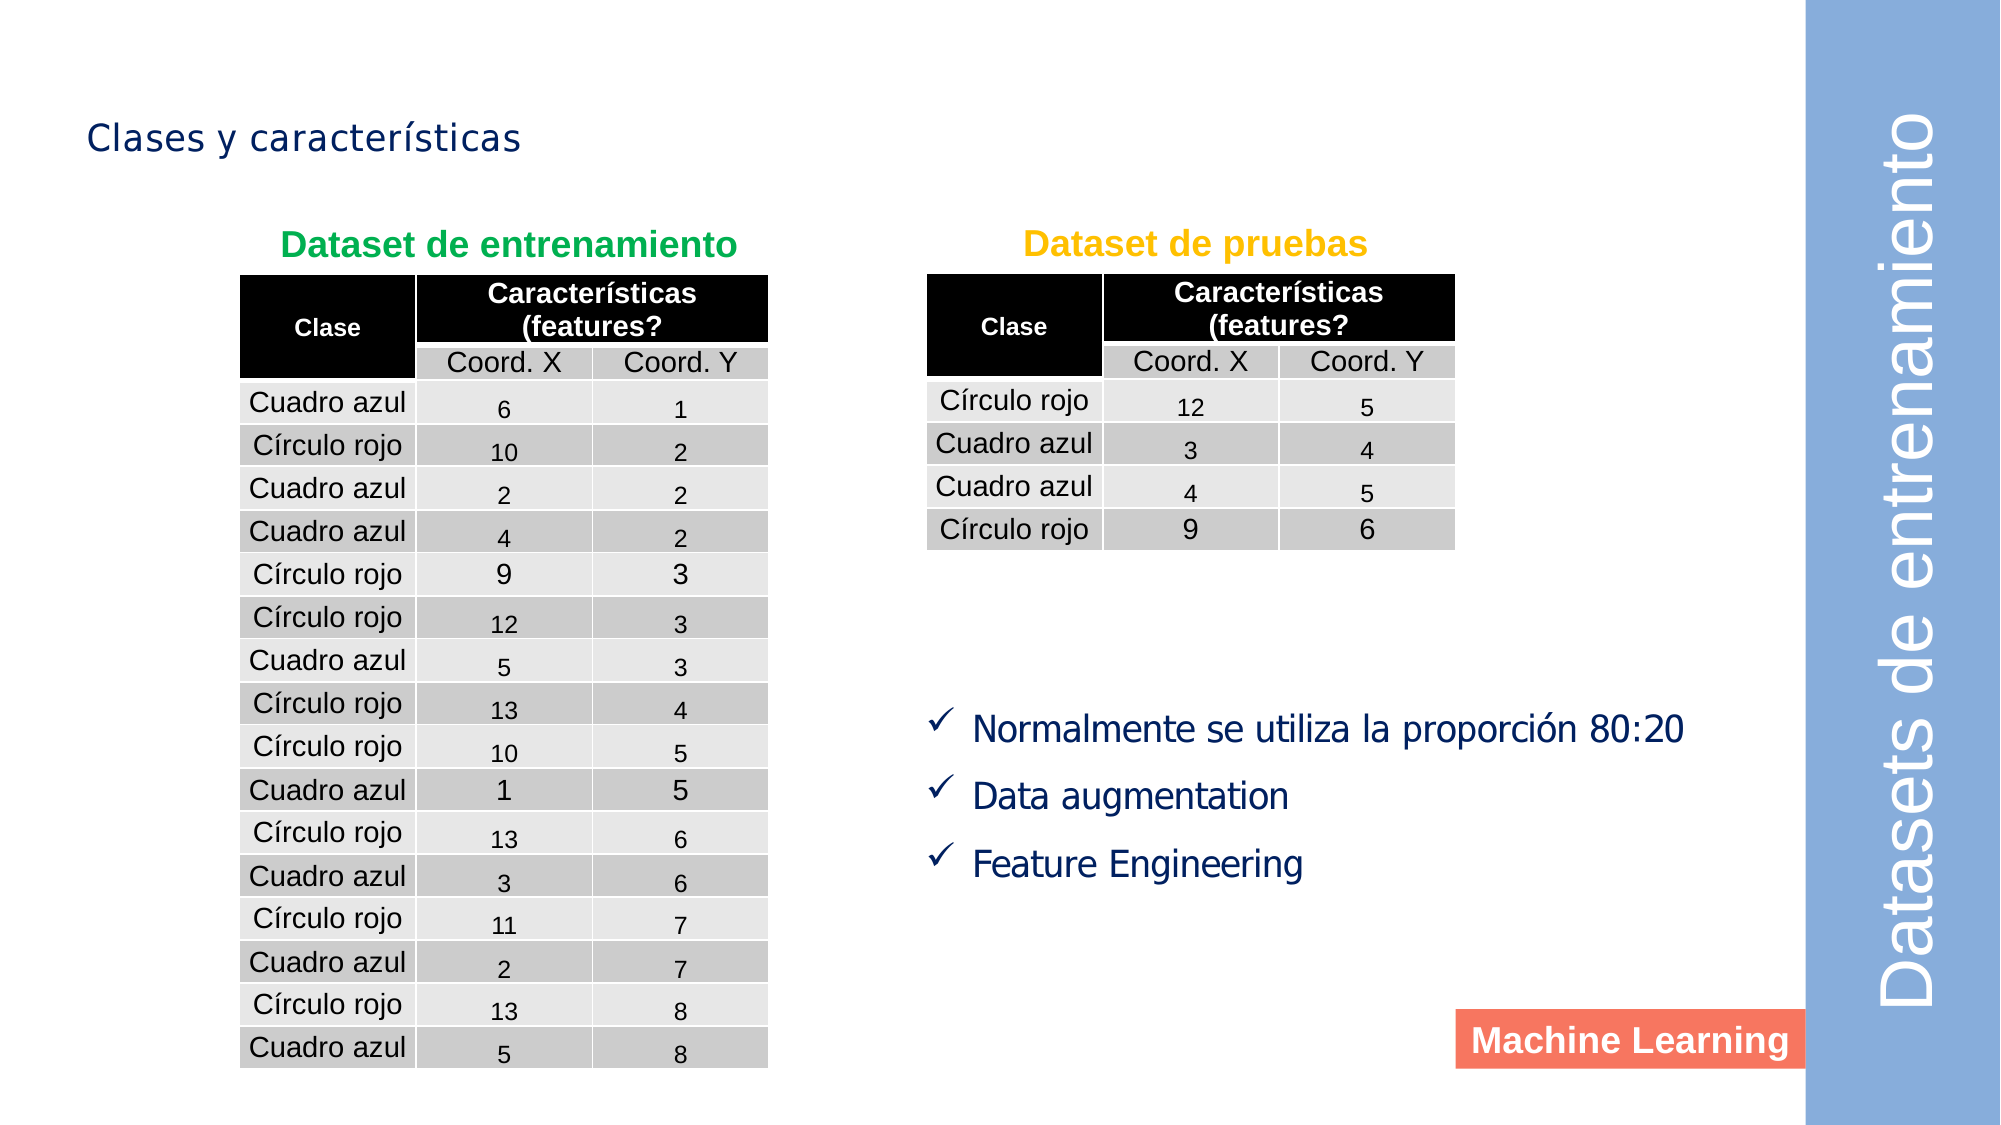

Clases y características
Dataset de pruebas
Dataset de entrenamiento
| Clase | Características (features? |  |
| --- | --- | --- |
|  | Coord. X | Coord. Y |
| Círculo rojo | 12 | 5 |
| Cuadro azul | 3 | 4 |
| Cuadro azul | 4 | 5 |
| Círculo rojo | 9 | 6 |
| Clase | Características (features? |  |
| --- | --- | --- |
|  | Coord. X | Coord. Y |
| Cuadro azul | 6 | 1 |
| Círculo rojo | 10 | 2 |
| Cuadro azul | 2 | 2 |
| Cuadro azul | 4 | 2 |
| Círculo rojo | 9 | 3 |
| Círculo rojo | 12 | 3 |
| Cuadro azul | 5 | 3 |
| Círculo rojo | 13 | 4 |
| Círculo rojo | 10 | 5 |
| Cuadro azul | 1 | 5 |
| Círculo rojo | 13 | 6 |
| Cuadro azul | 3 | 6 |
| Círculo rojo | 11 | 7 |
| Cuadro azul | 2 | 7 |
| Círculo rojo | 13 | 8 |
| Cuadro azul | 5 | 8 |
Datasets de entrenamiento
Normalmente se utiliza la proporción 80:20
Data augmentation
Feature Engineering
Machine Learning